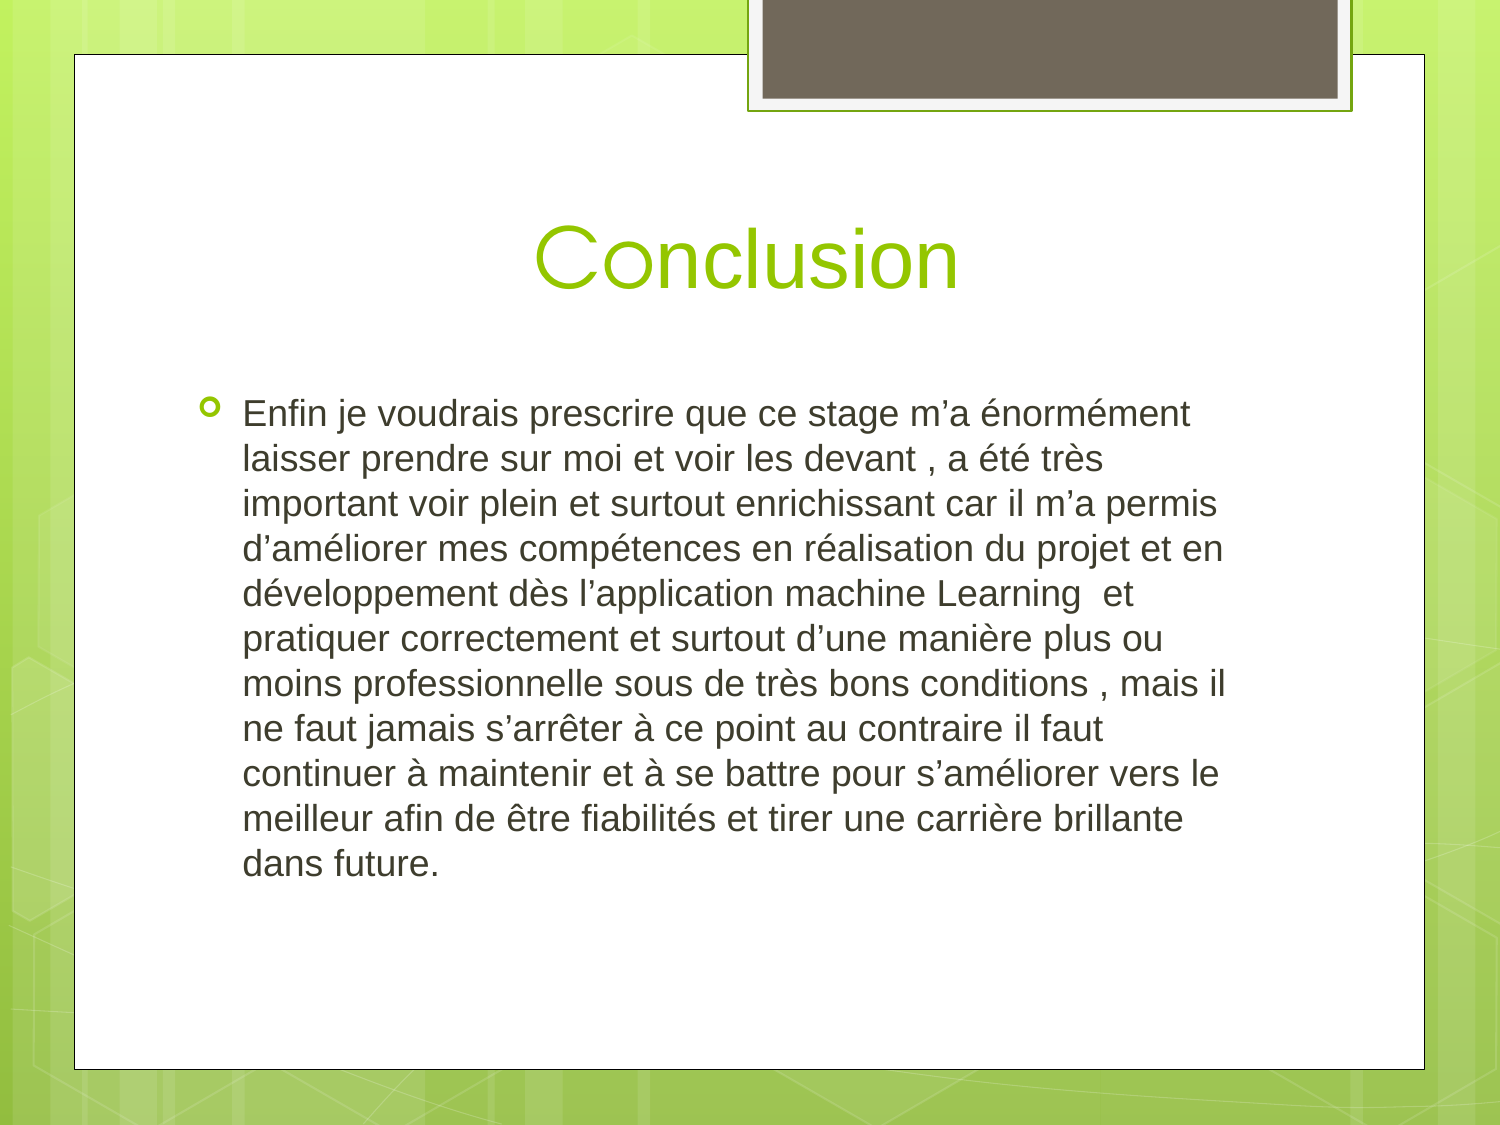

# Conclusion
Enfin je voudrais prescrire que ce stage m’a énormément laisser prendre sur moi et voir les devant , a été très important voir plein et surtout enrichissant car il m’a permis d’améliorer mes compétences en réalisation du projet et en développement dès l’application machine Learning  et  pratiquer correctement et surtout d’une manière plus ou moins professionnelle sous de très bons conditions , mais il ne faut jamais s’arrêter à ce point au contraire il faut continuer à maintenir et à se battre pour s’améliorer vers le meilleur afin de être fiabilités et tirer une carrière brillante dans future.